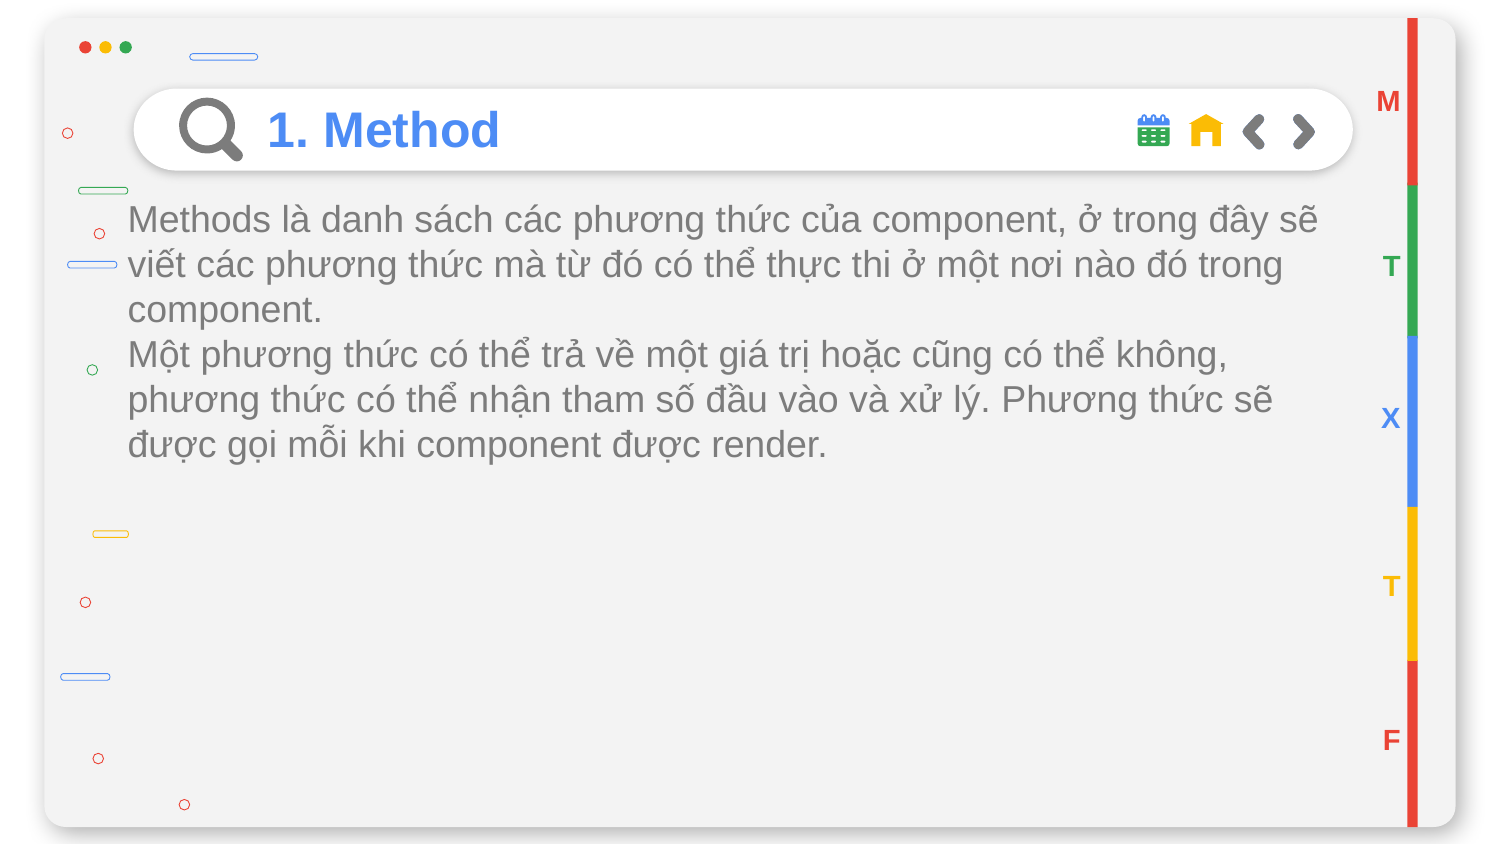

M
# 1. Method

Methods là danh sách các phương thức của component, ở trong đây sẽ viết các phương thức mà từ đó có thể thực thi ở một nơi nào đó trong component.
Một phương thức có thể trả về một giá trị hoặc cũng có thể không, phương thức có thể nhận tham số đầu vào và xử lý. Phương thức sẽ được gọi mỗi khi component được render.
T

X

T

F